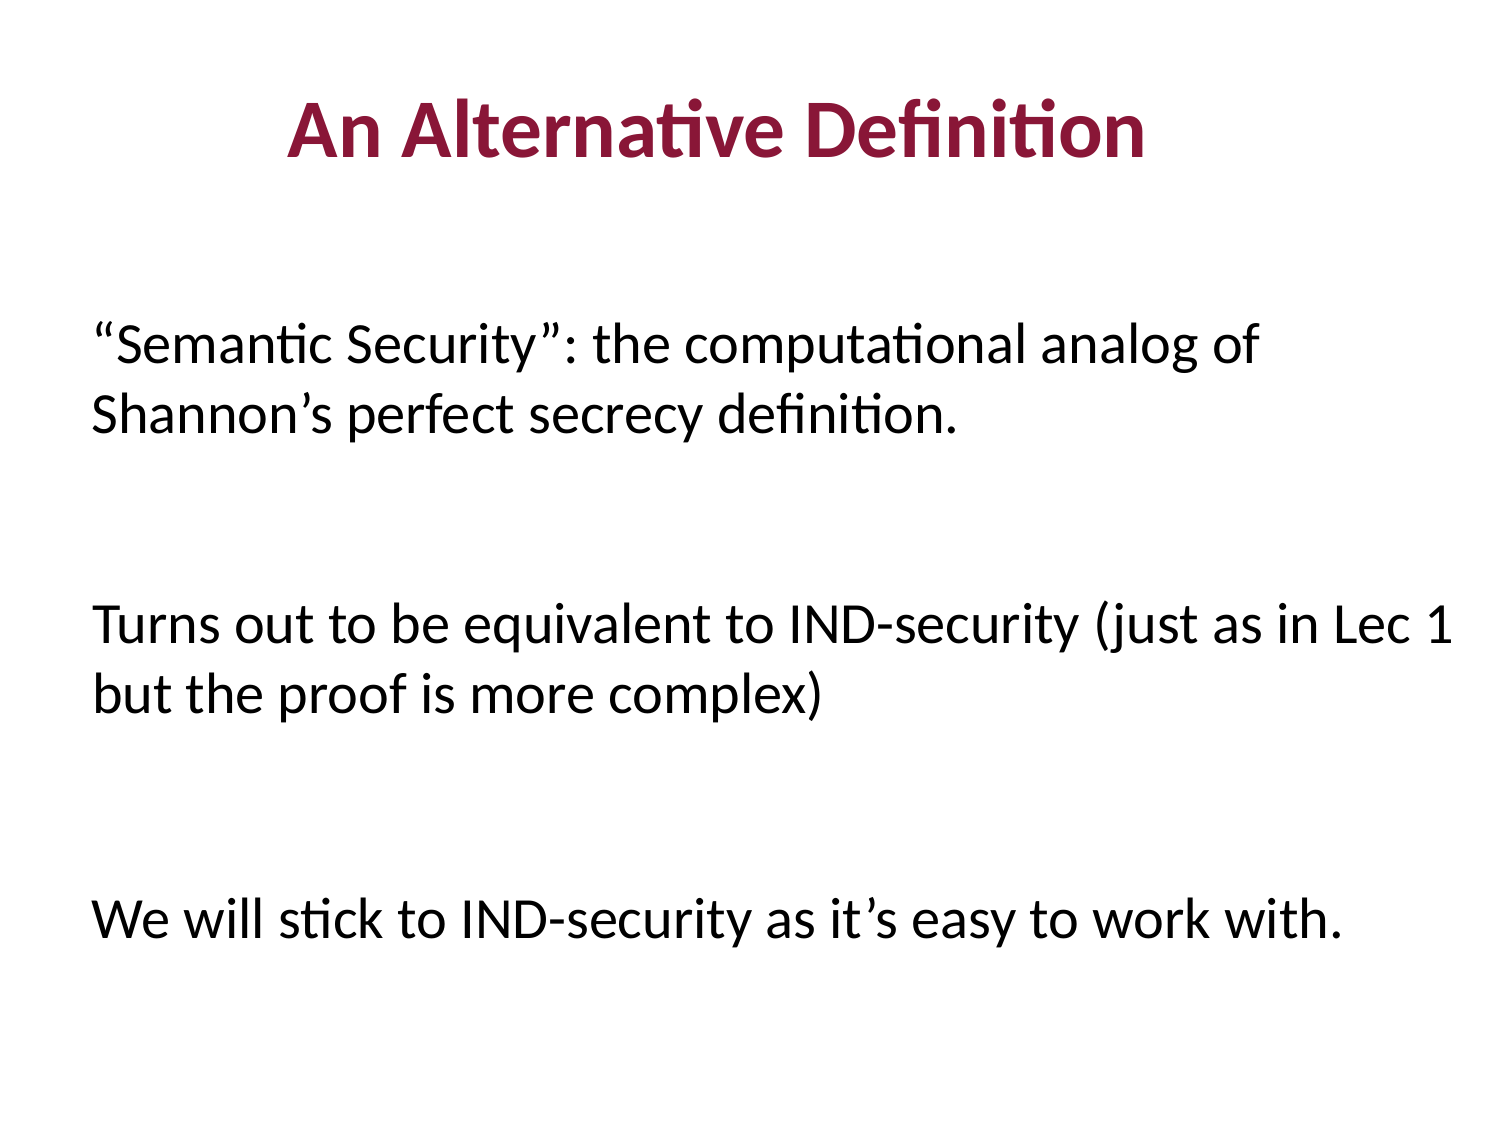

An Alternative Definition
“Semantic Security”: the computational analog of Shannon’s perfect secrecy definition.
Turns out to be equivalent to IND-security (just as in Lec 1 but the proof is more complex)
We will stick to IND-security as it’s easy to work with.